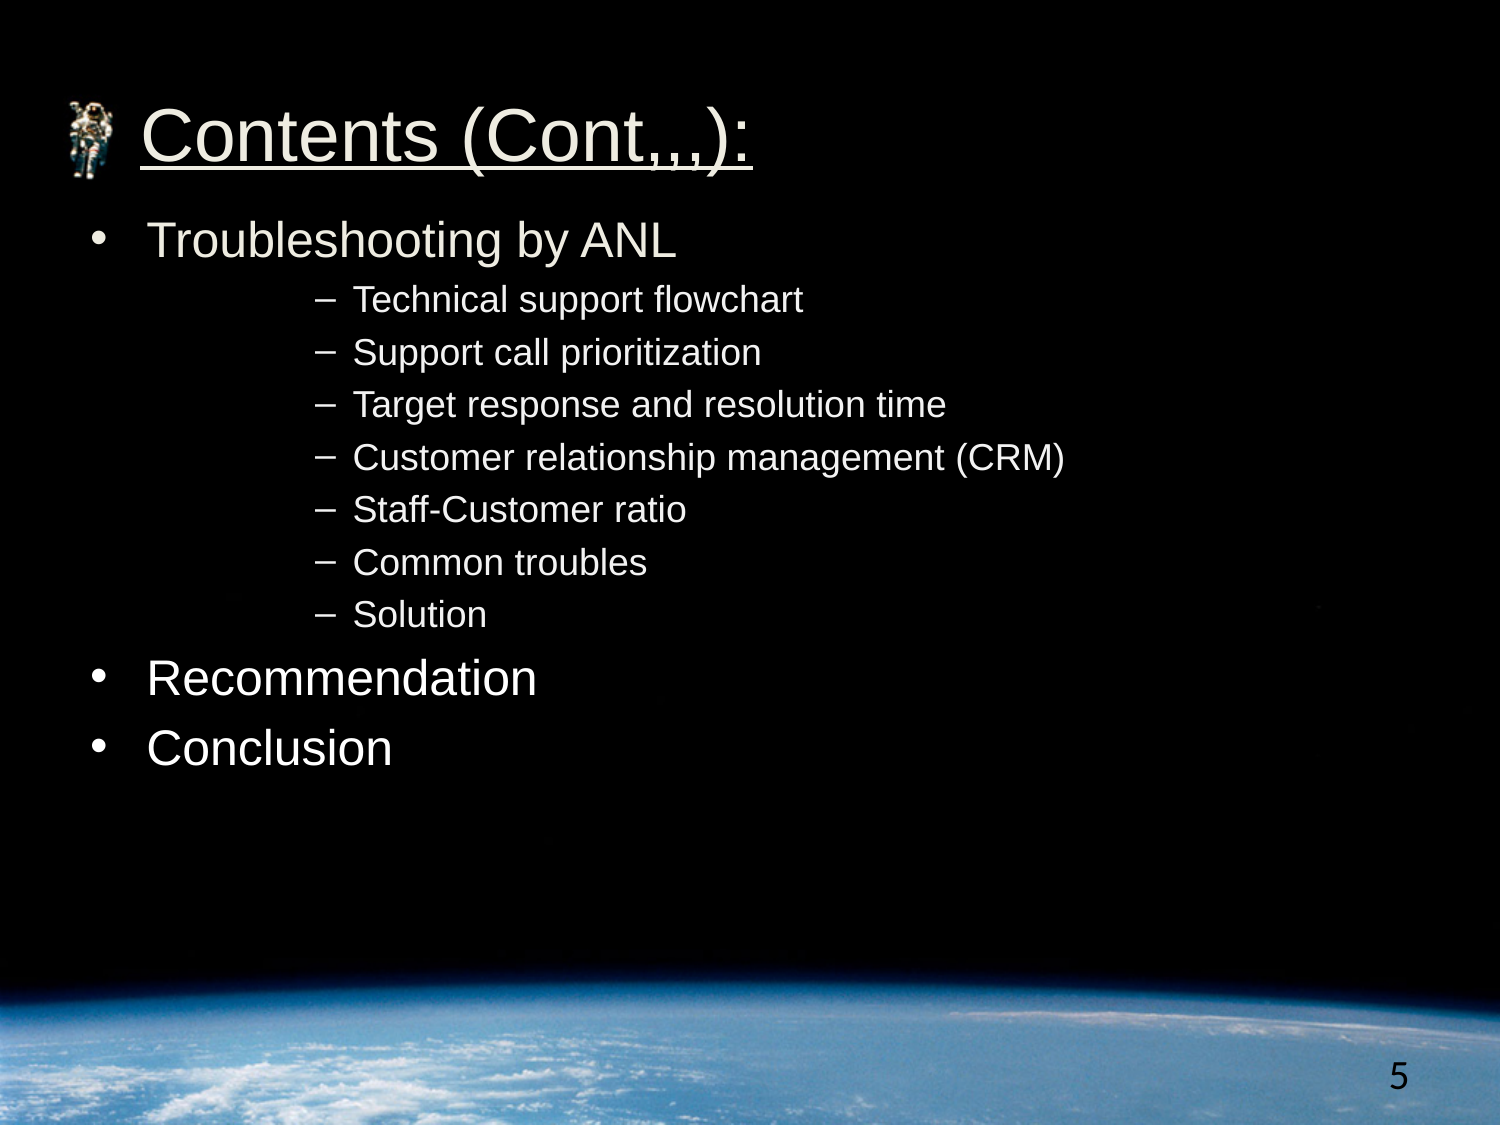

# Contents (Cont,,,):
Troubleshooting by ANL
Technical support flowchart
Support call prioritization
Target response and resolution time
Customer relationship management (CRM)
Staff-Customer ratio
Common troubles
Solution
Recommendation
Conclusion

5